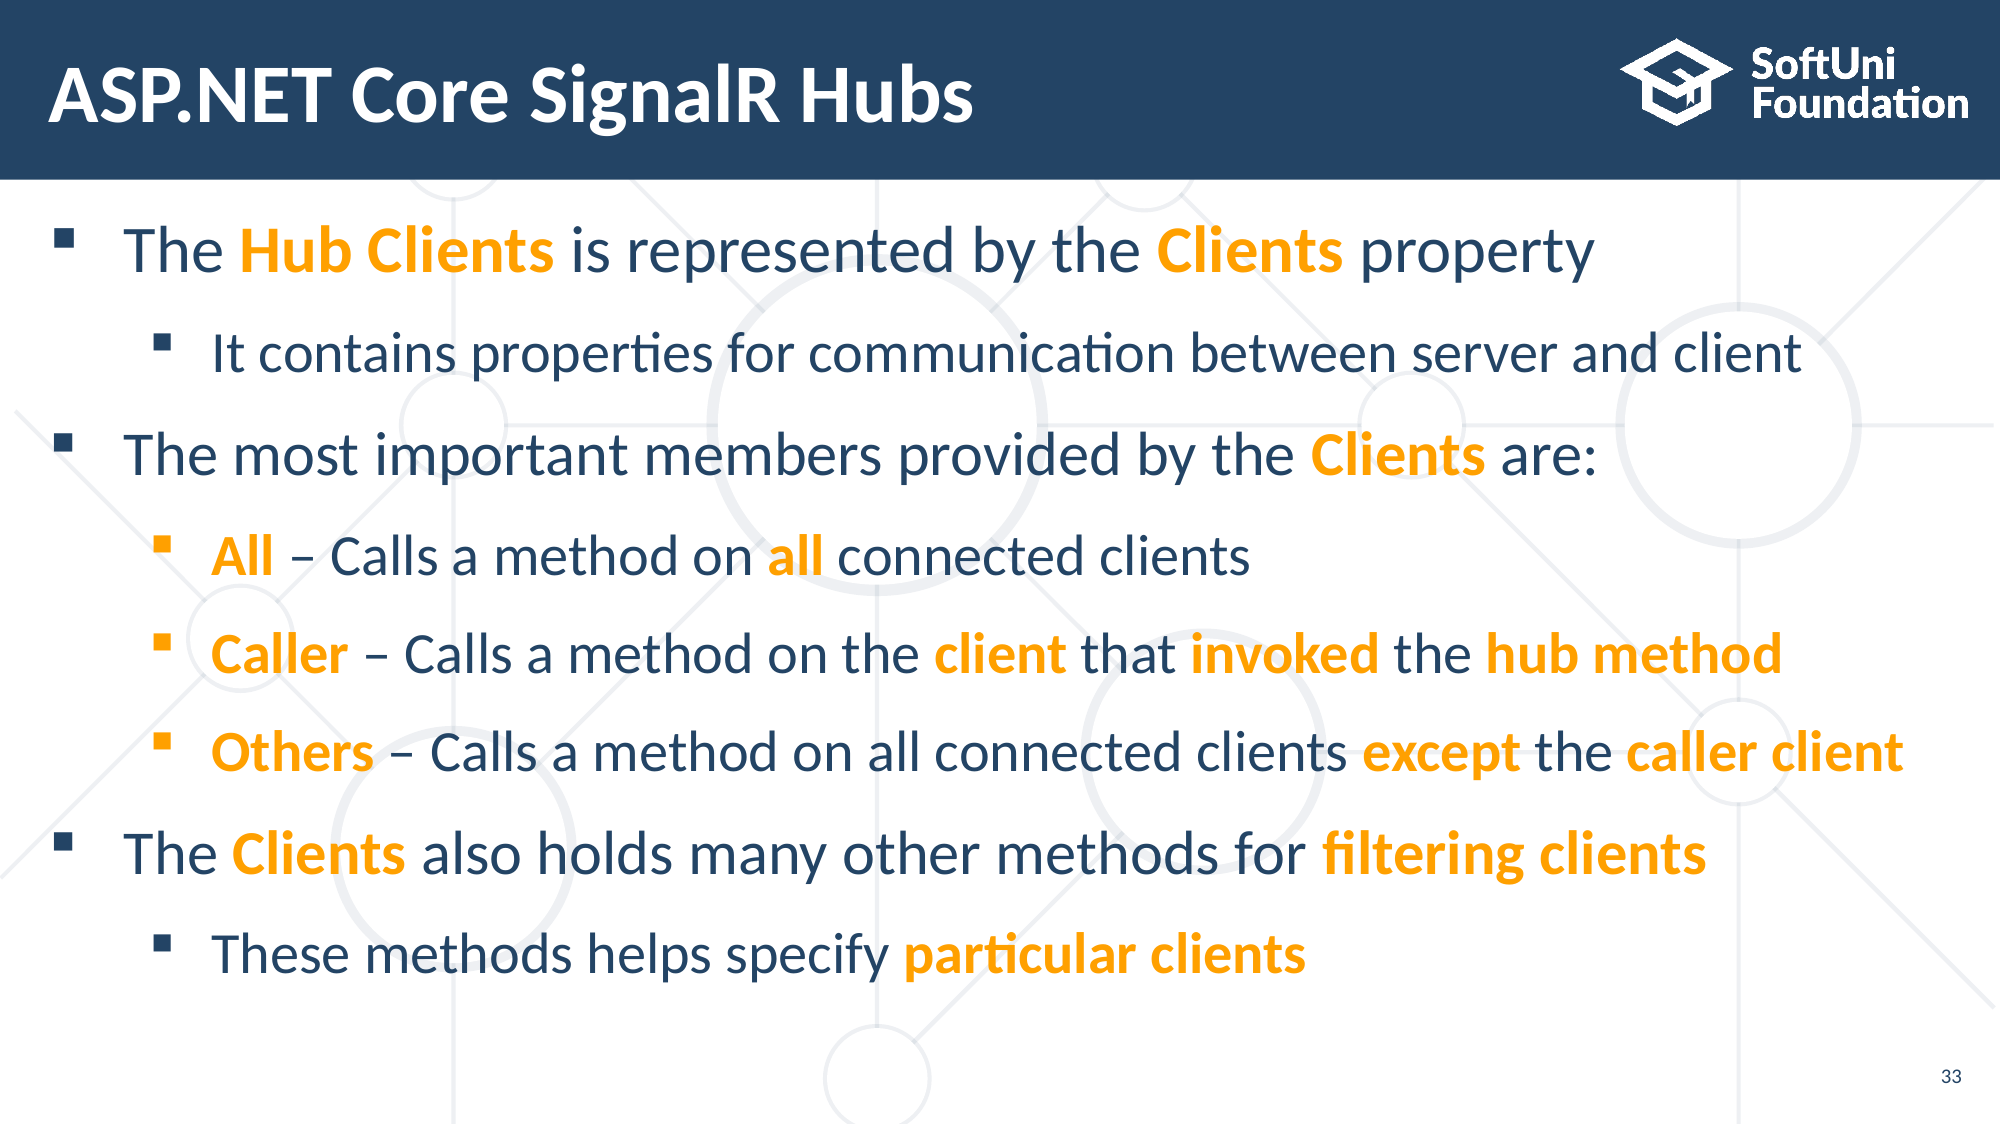

# ASP.NET Core SignalR Hubs
The Hub Clients is represented by the Clients property
It contains properties for communication between server and client
The most important members provided by the Clients are:
All – Calls a method on all connected clients
Caller – Calls a method on the client that invoked the hub method
Others – Calls a method on all connected clients except the caller client
The Clients also holds many other methods for filtering clients
These methods helps specify particular clients
33